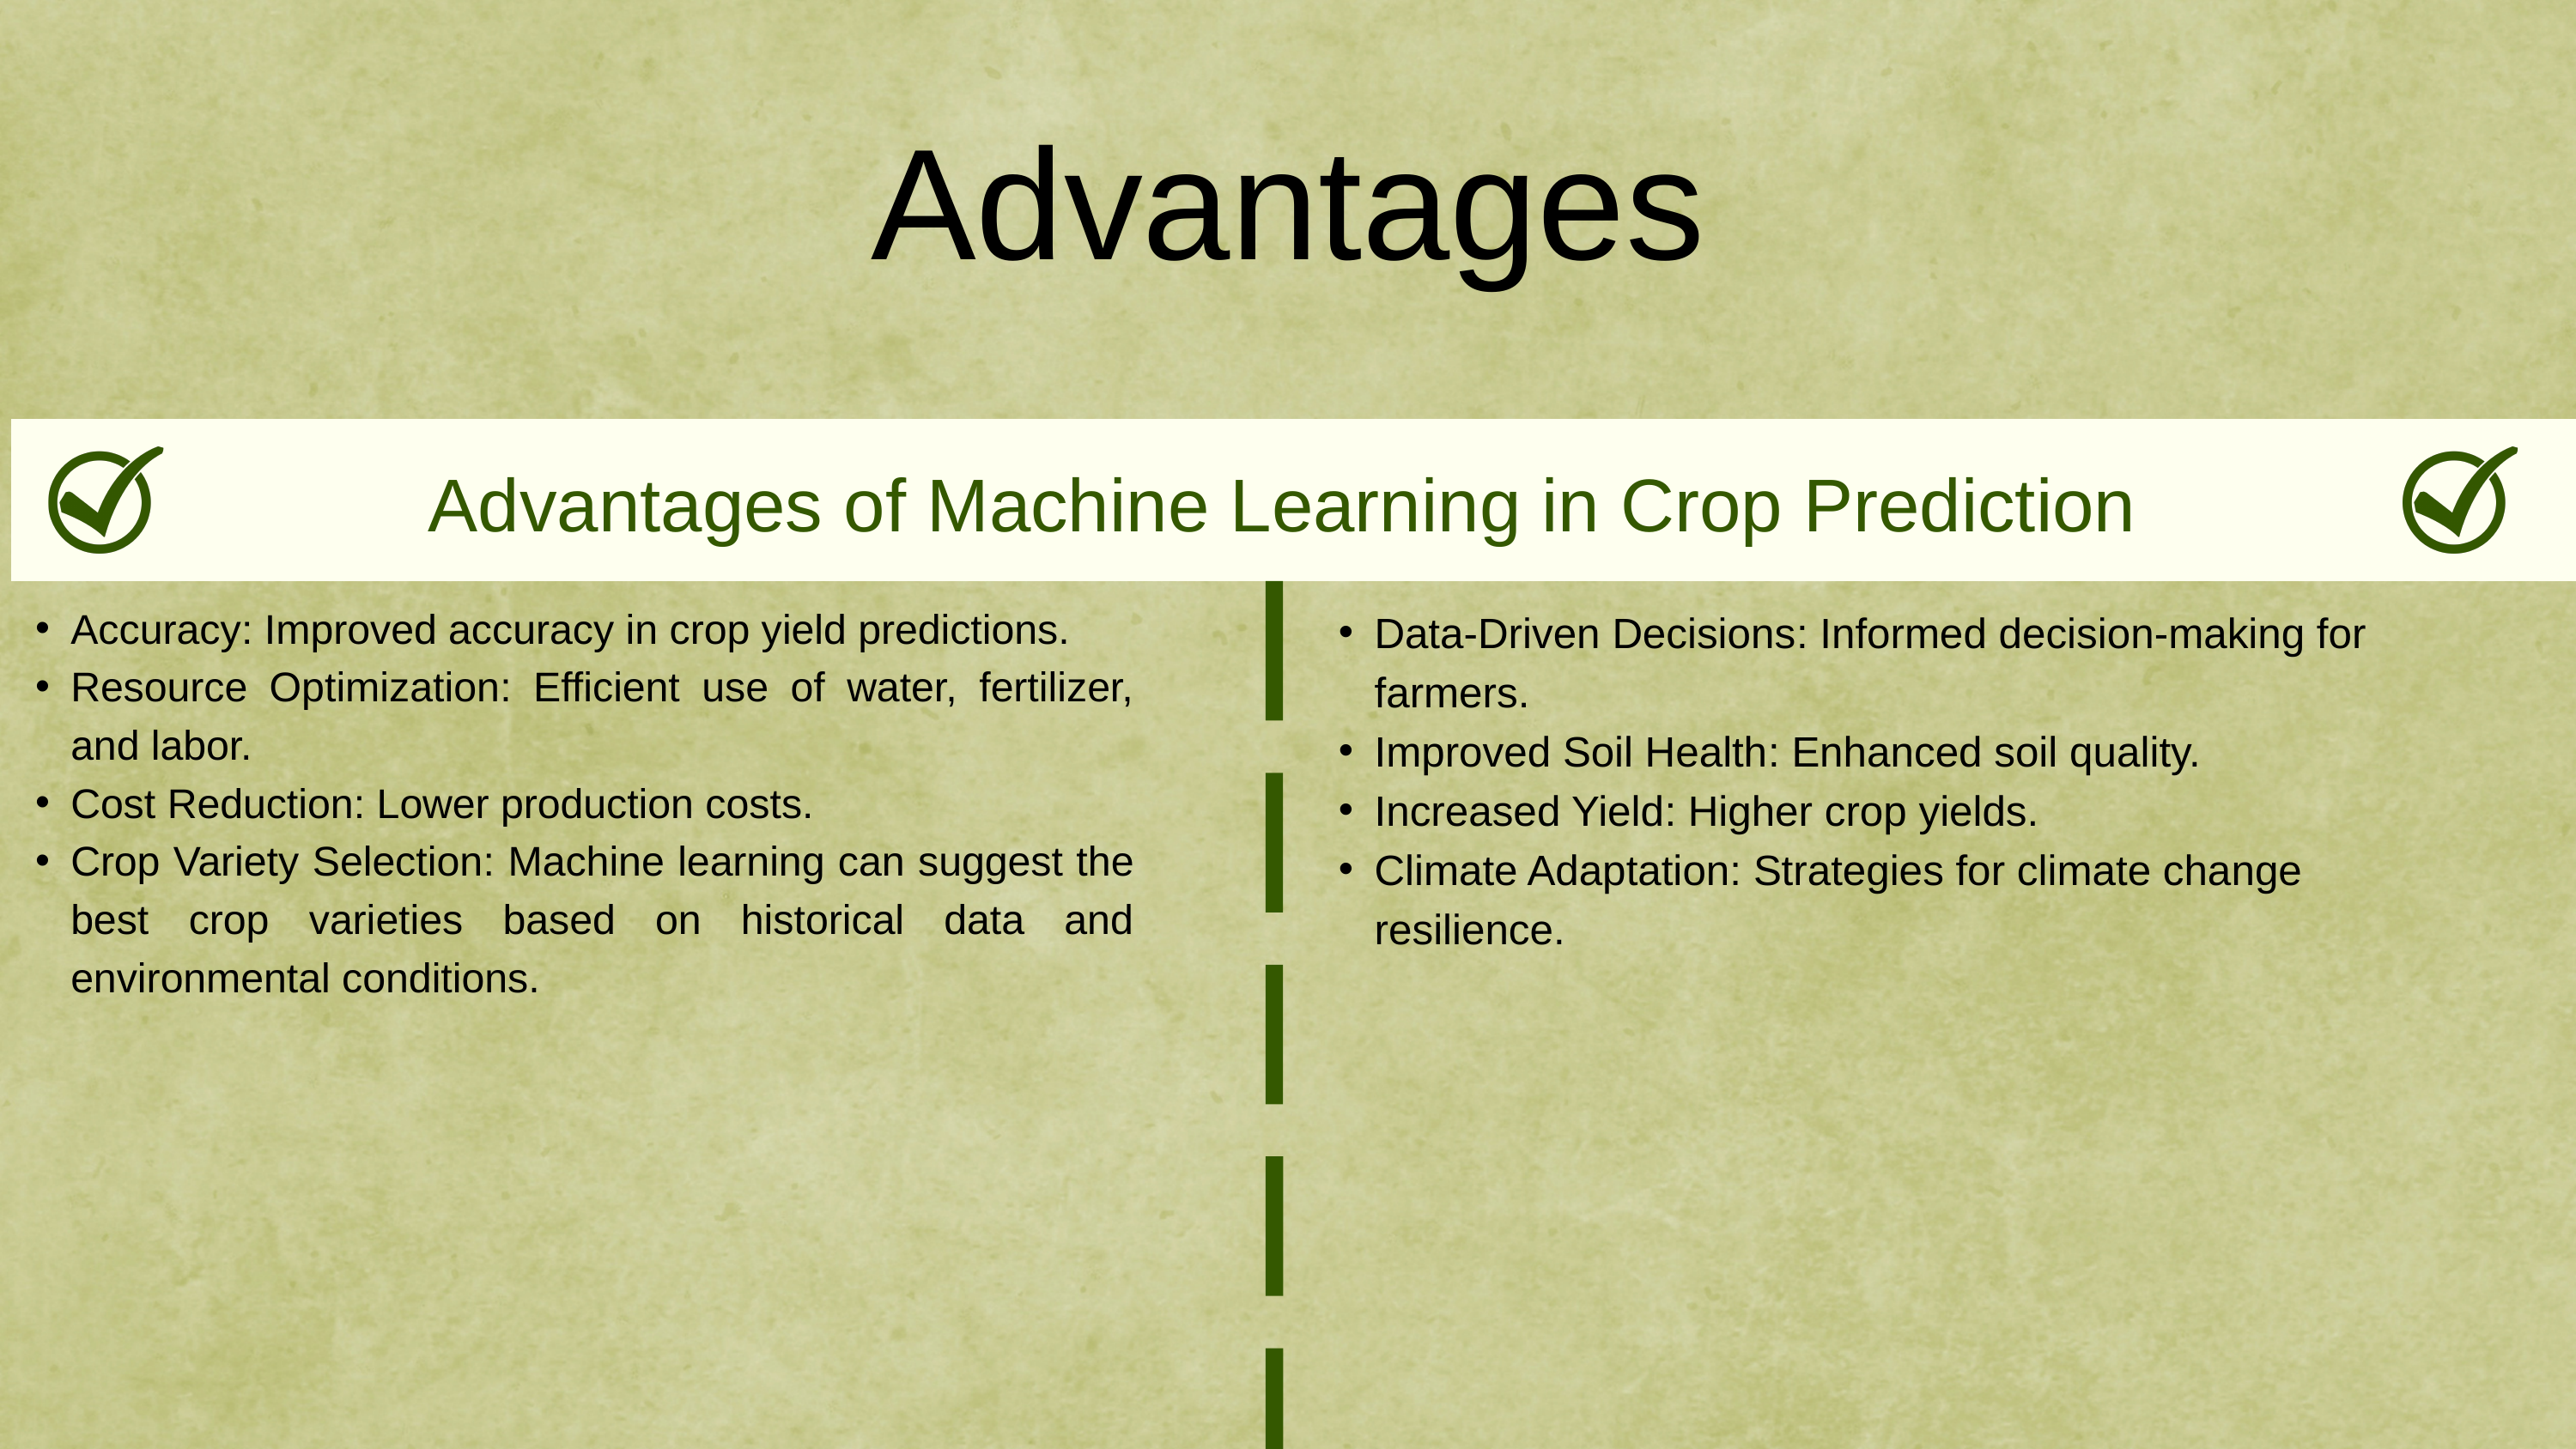

Advantages

Advantages of Machine Learning in Crop Prediction

Data-Driven Decisions: Informed decision-making for farmers.
Improved Soil Health: Enhanced soil quality.
Increased Yield: Higher crop yields.
Climate Adaptation: Strategies for climate change resilience.

Accuracy: Improved accuracy in crop yield predictions.
Resource Optimization: Efficient use of water, fertilizer, and labor.
Cost Reduction: Lower production costs.
Crop Variety Selection: Machine learning can suggest the best crop varieties based on historical data and environmental conditions.